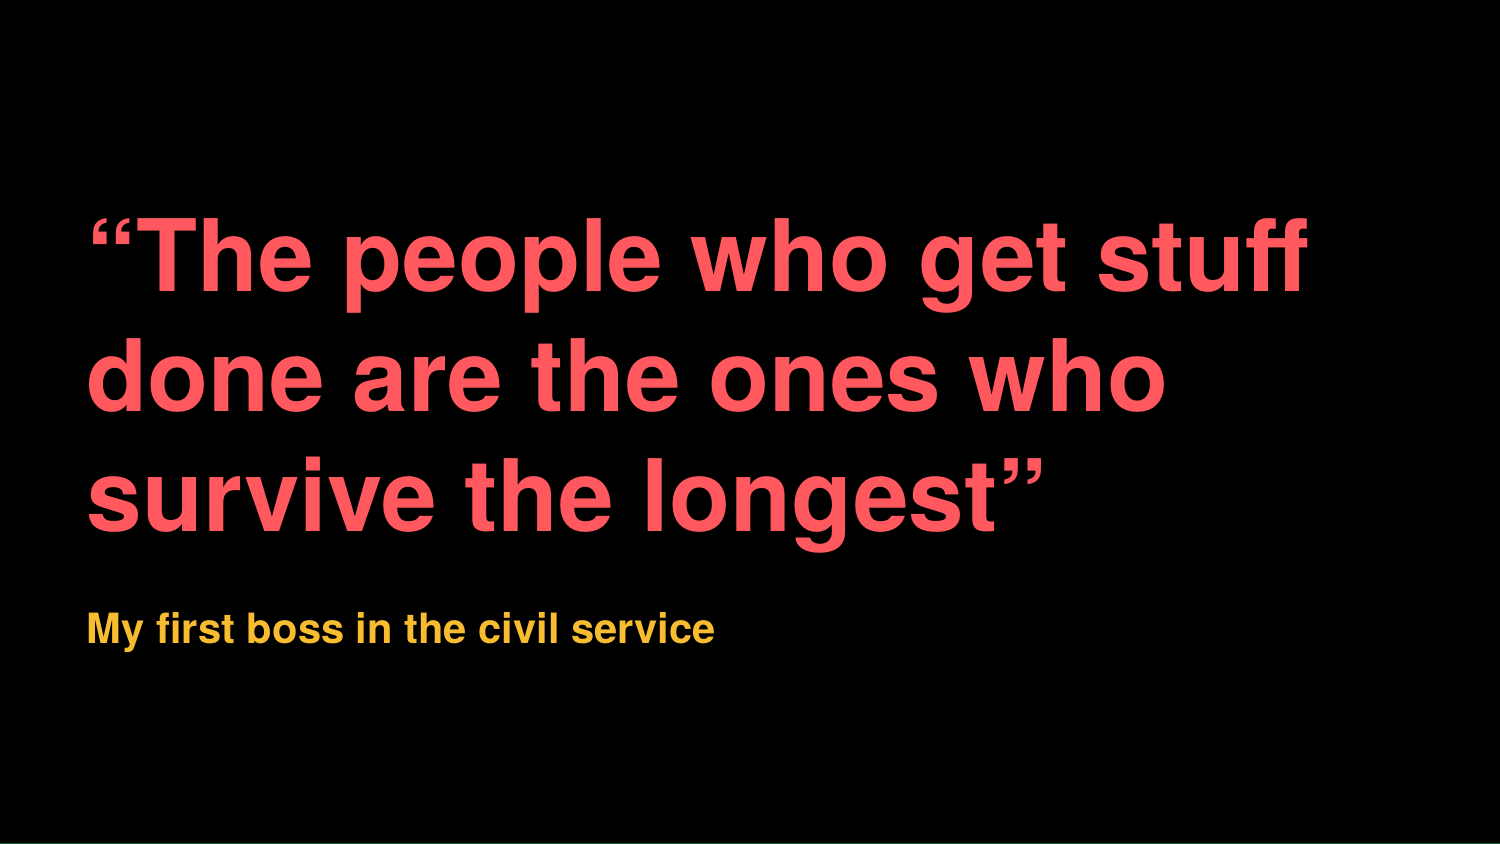

# “The people who get stuff done are the ones who survive the longest”

My first boss in the civil service